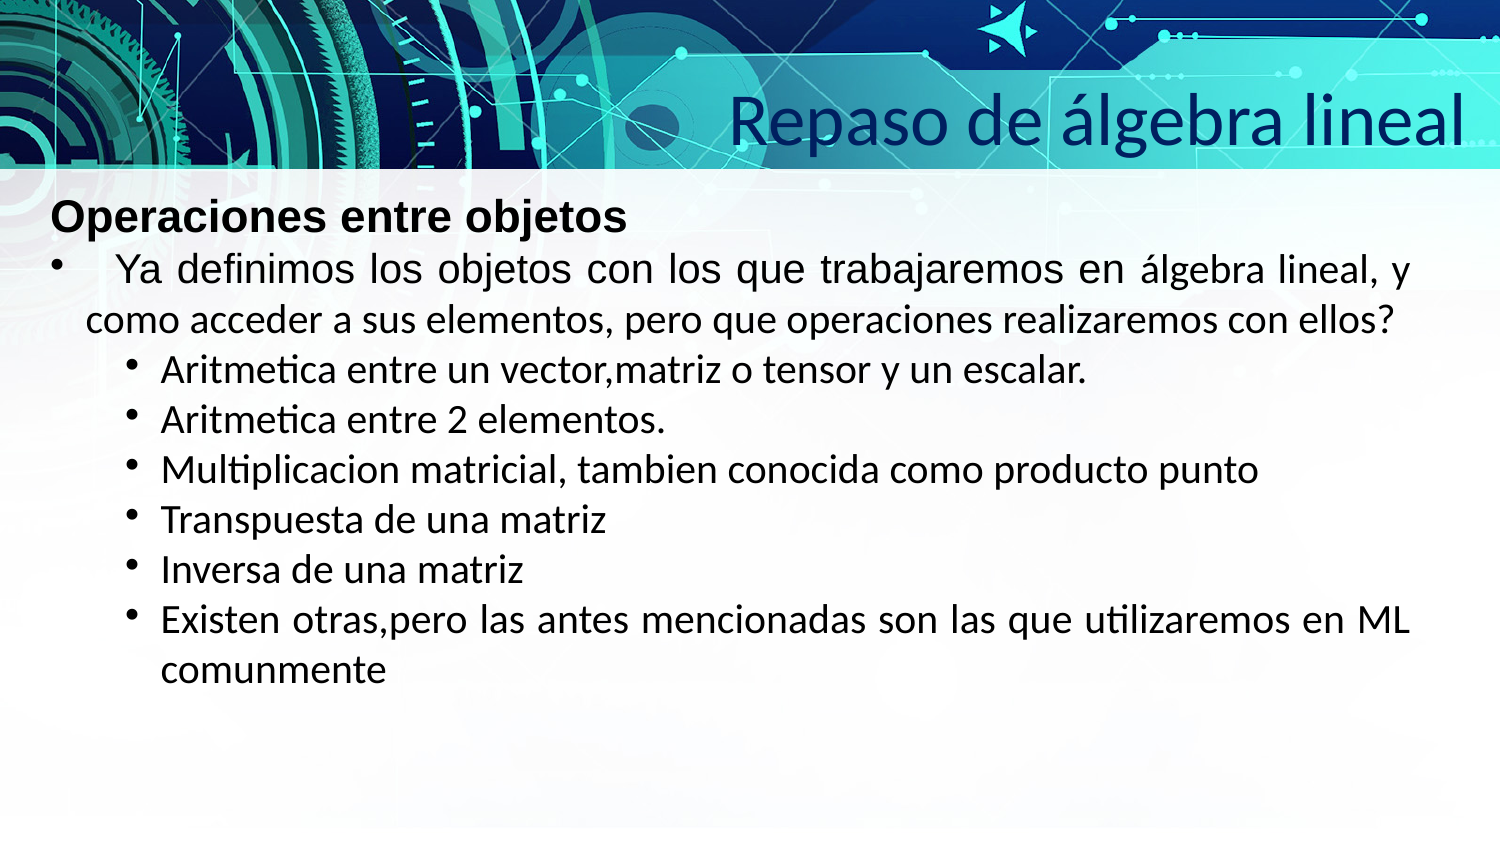

Repaso de álgebra lineal
Operaciones entre objetos
  Ya definimos los objetos con los que trabajaremos en álgebra lineal, y como acceder a sus elementos, pero que operaciones realizaremos con ellos?
Aritmetica entre un vector,matriz o tensor y un escalar.
Aritmetica entre 2 elementos.
Multiplicacion matricial, tambien conocida como producto punto
Transpuesta de una matriz
Inversa de una matriz
Existen otras,pero las antes mencionadas son las que utilizaremos en ML comunmente